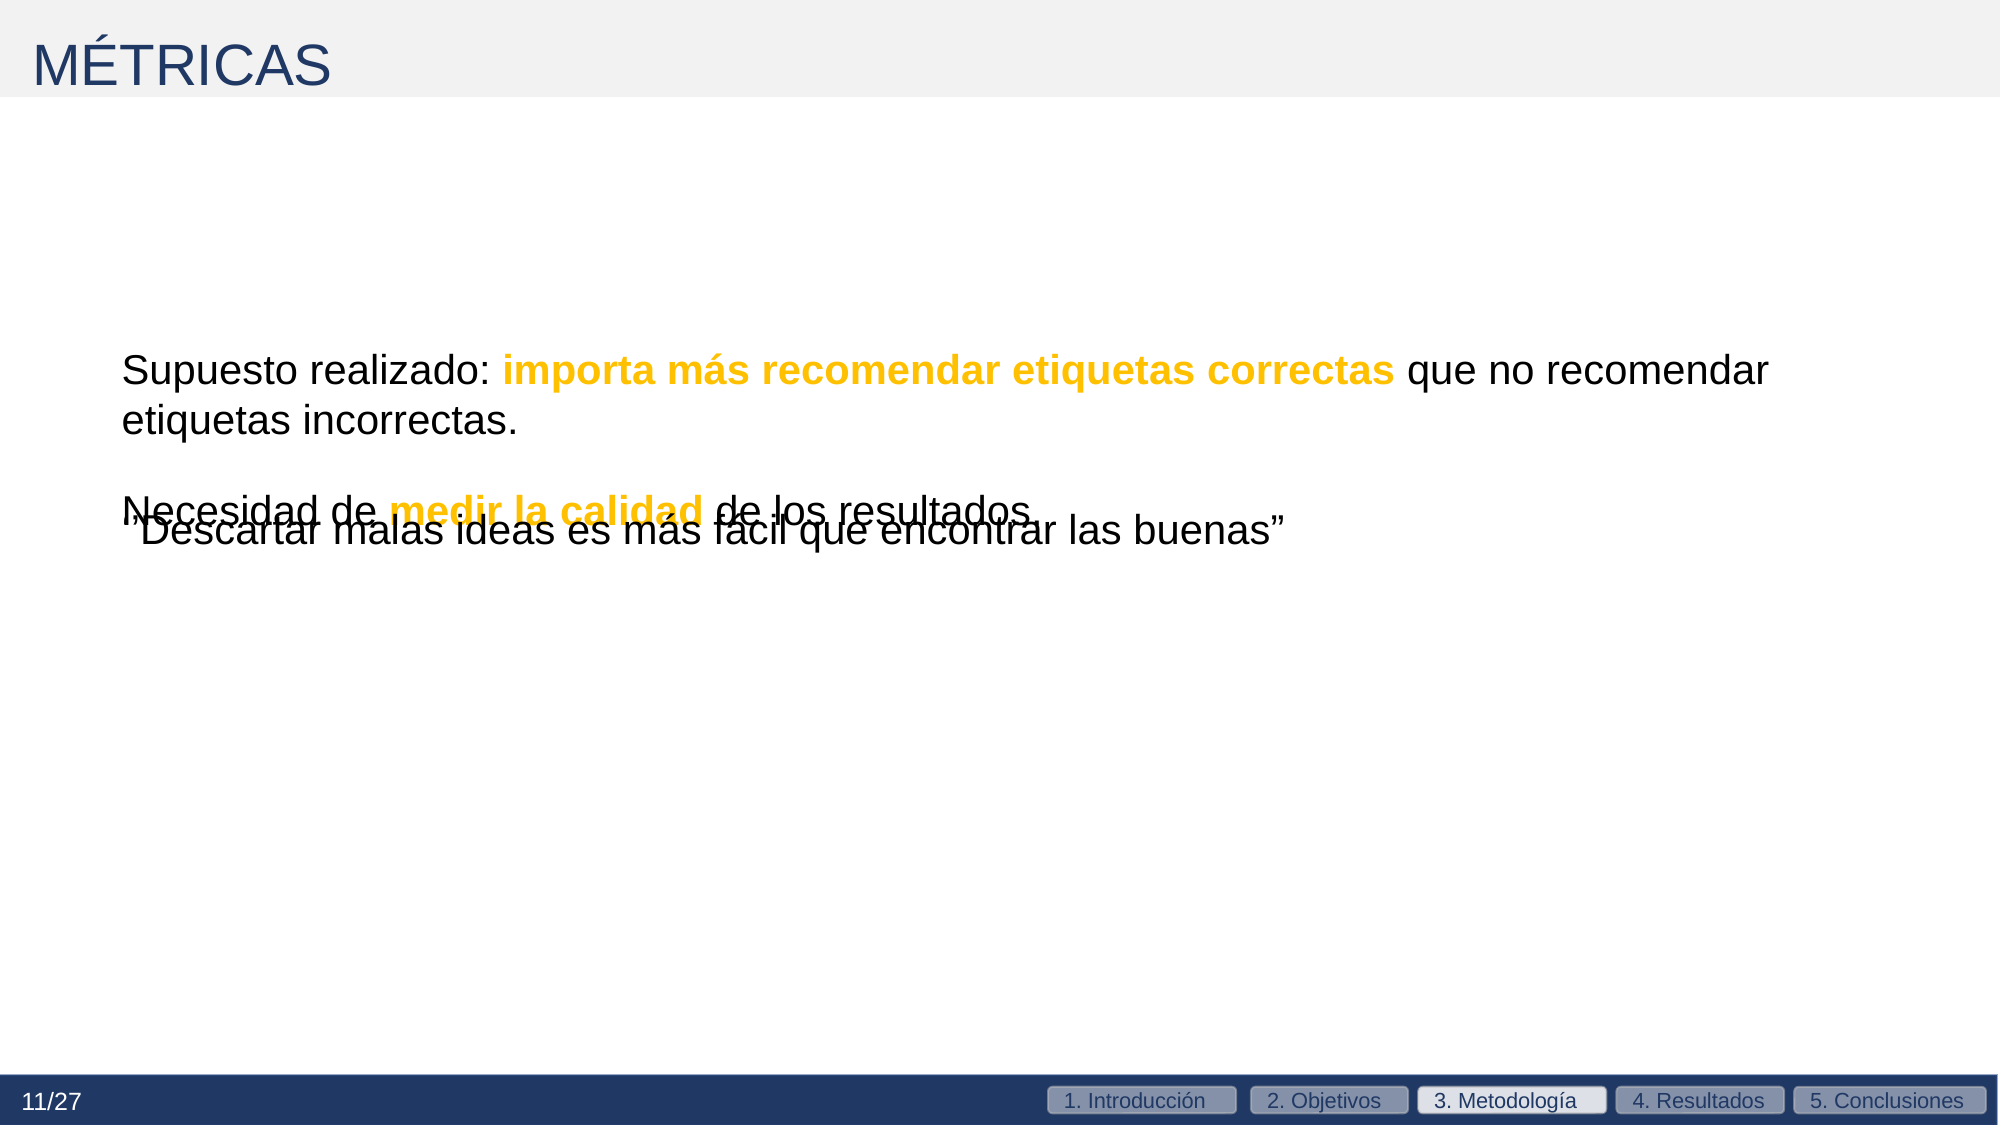

MÉTRICAS
Supuesto realizado: importa más recomendar etiquetas correctas que no recomendar etiquetas incorrectas.

‘’Descartar malas ideas es más fácil que encontrar las buenas”
Necesidad de medir la calidad de los resultados.

11/27
1. Introducción
2. Objetivos
3. Metodología
4. Resultados
5. Conclusiones